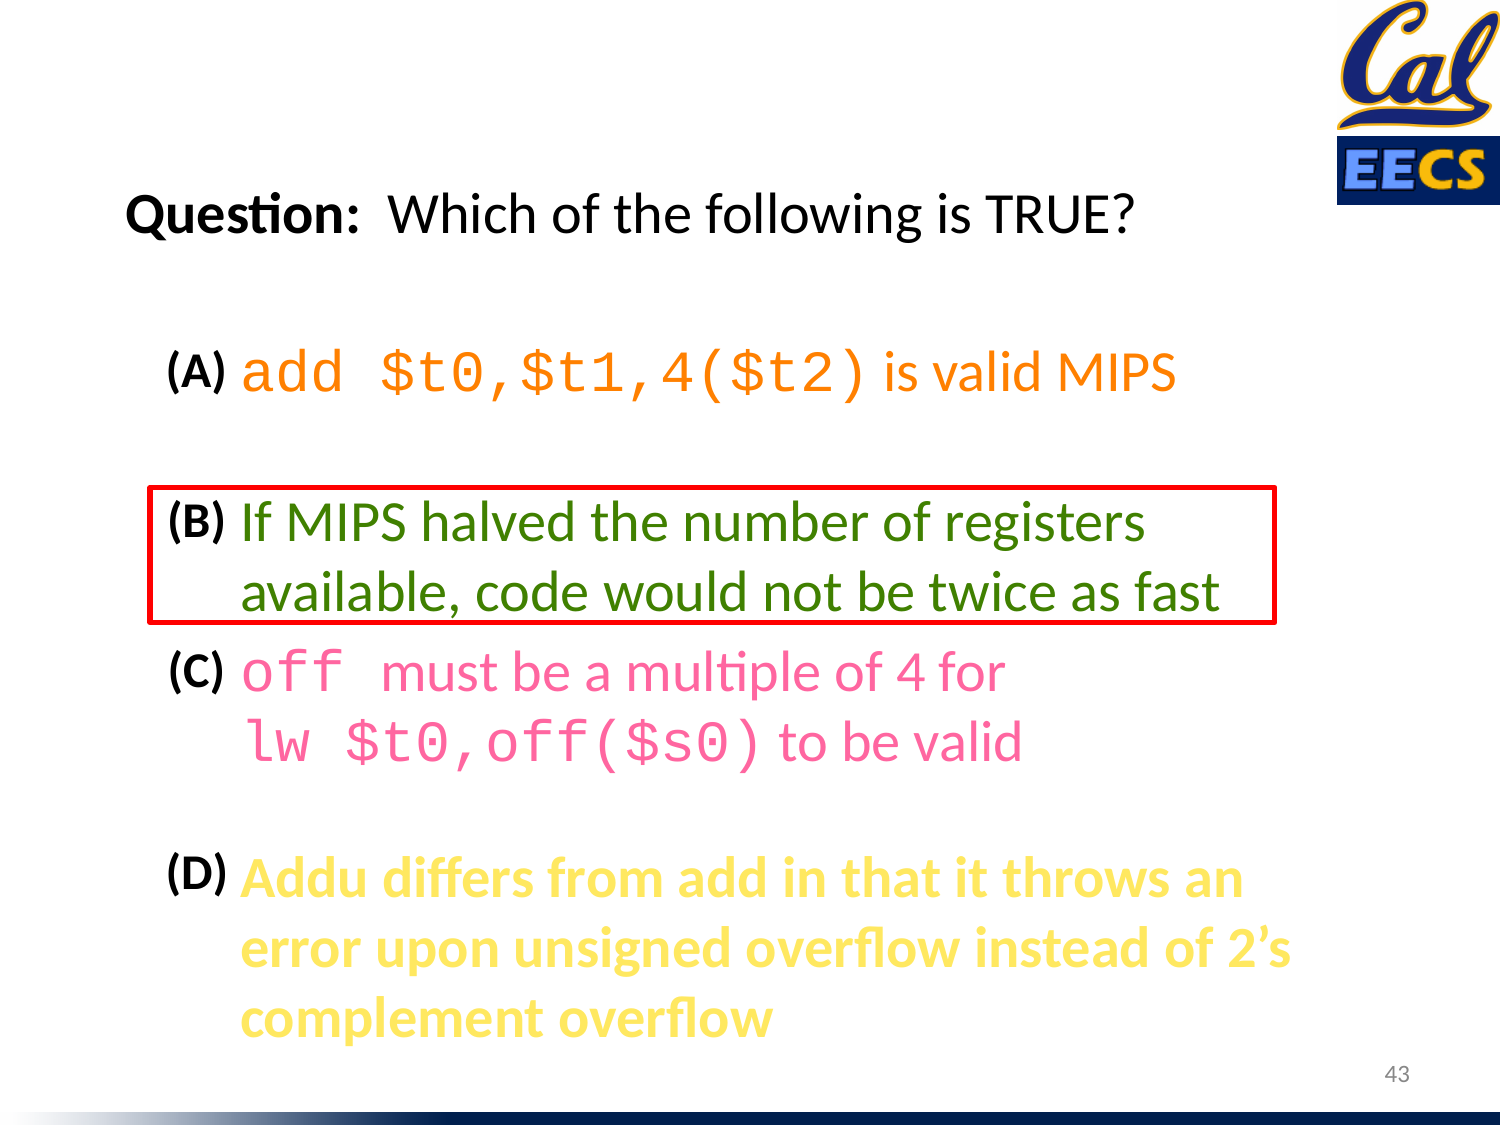

Question:  Which of the following is TRUE?
add $t0,$t1,4($t2) is valid MIPS
(A)
If MIPS halved the number of registers available, code would not be twice as fast
(B)

off must be a multiple of 4 for
lw $t0,off($s0) to be valid
(C)
Addu differs from add in that it throws an error upon unsigned overflow instead of 2’s complement overflow
(D)
43